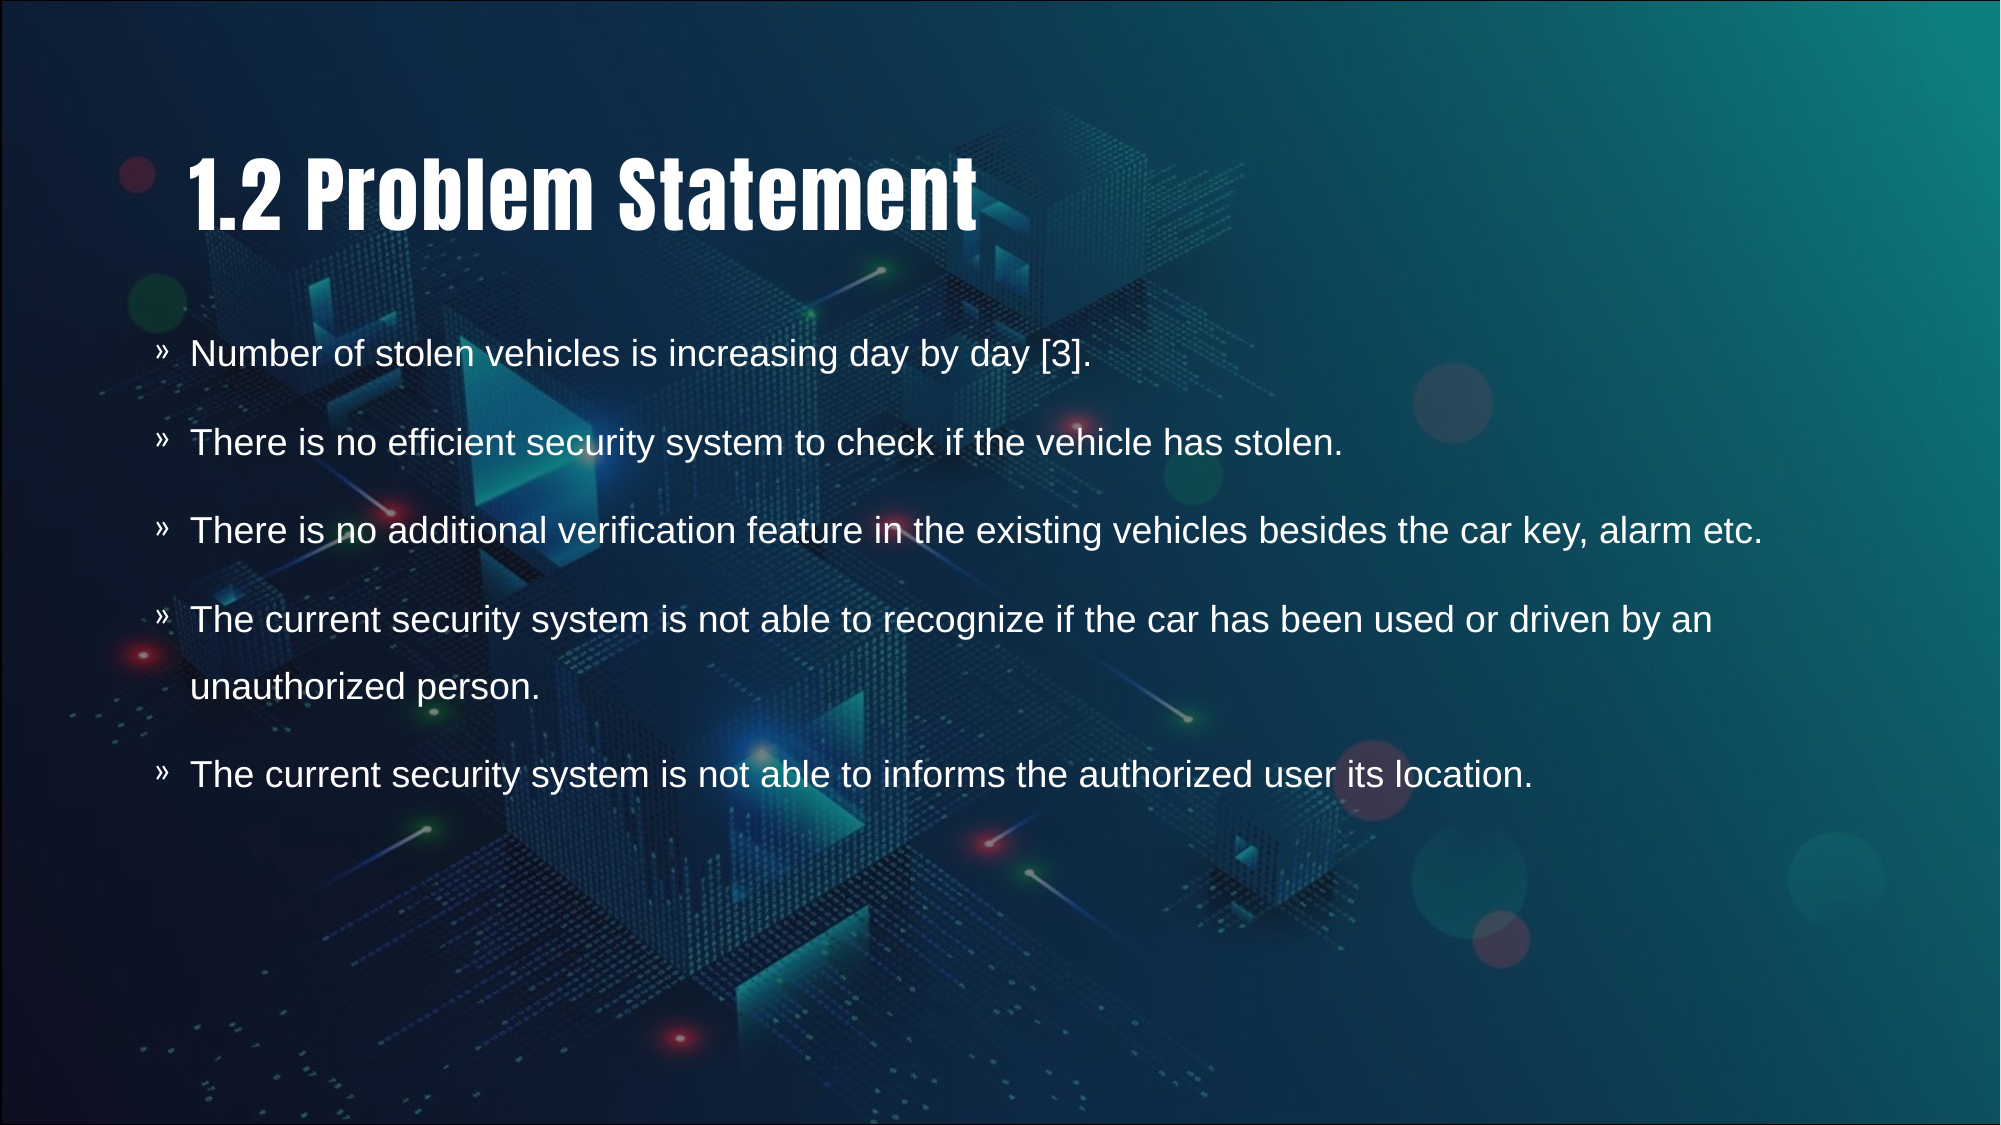

# 1.2 Problem Statement
Number of stolen vehicles is increasing day by day [3].
There is no efficient security system to check if the vehicle has stolen.
There is no additional verification feature in the existing vehicles besides the car key, alarm etc.
The current security system is not able to recognize if the car has been used or driven by an unauthorized person.
The current security system is not able to informs the authorized user its location.